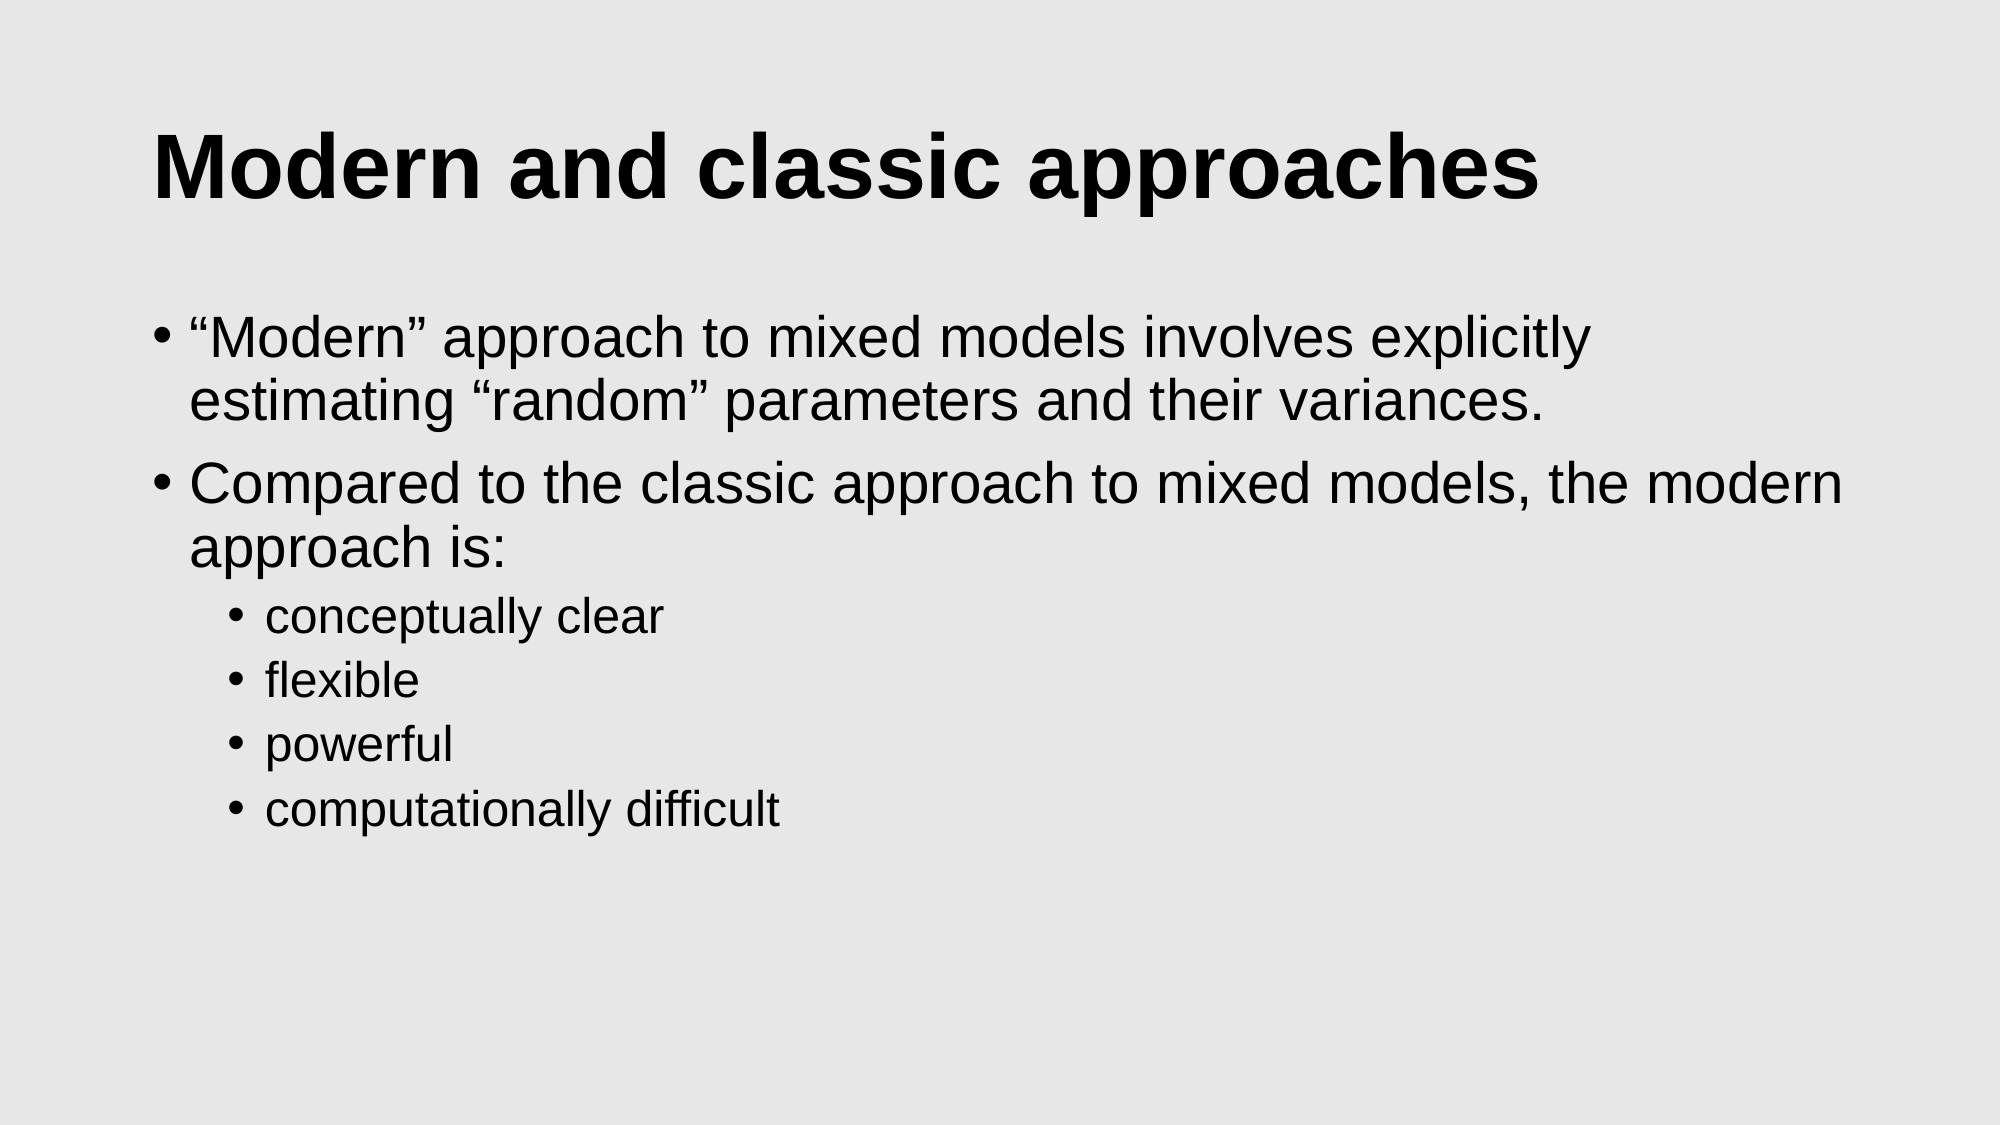

# Modern and classic approaches
“Modern” approach to mixed models involves explicitly estimating “random” parameters and their variances.
Compared to the classic approach to mixed models, the modern approach is:
conceptually clear
flexible
powerful
computationally difficult